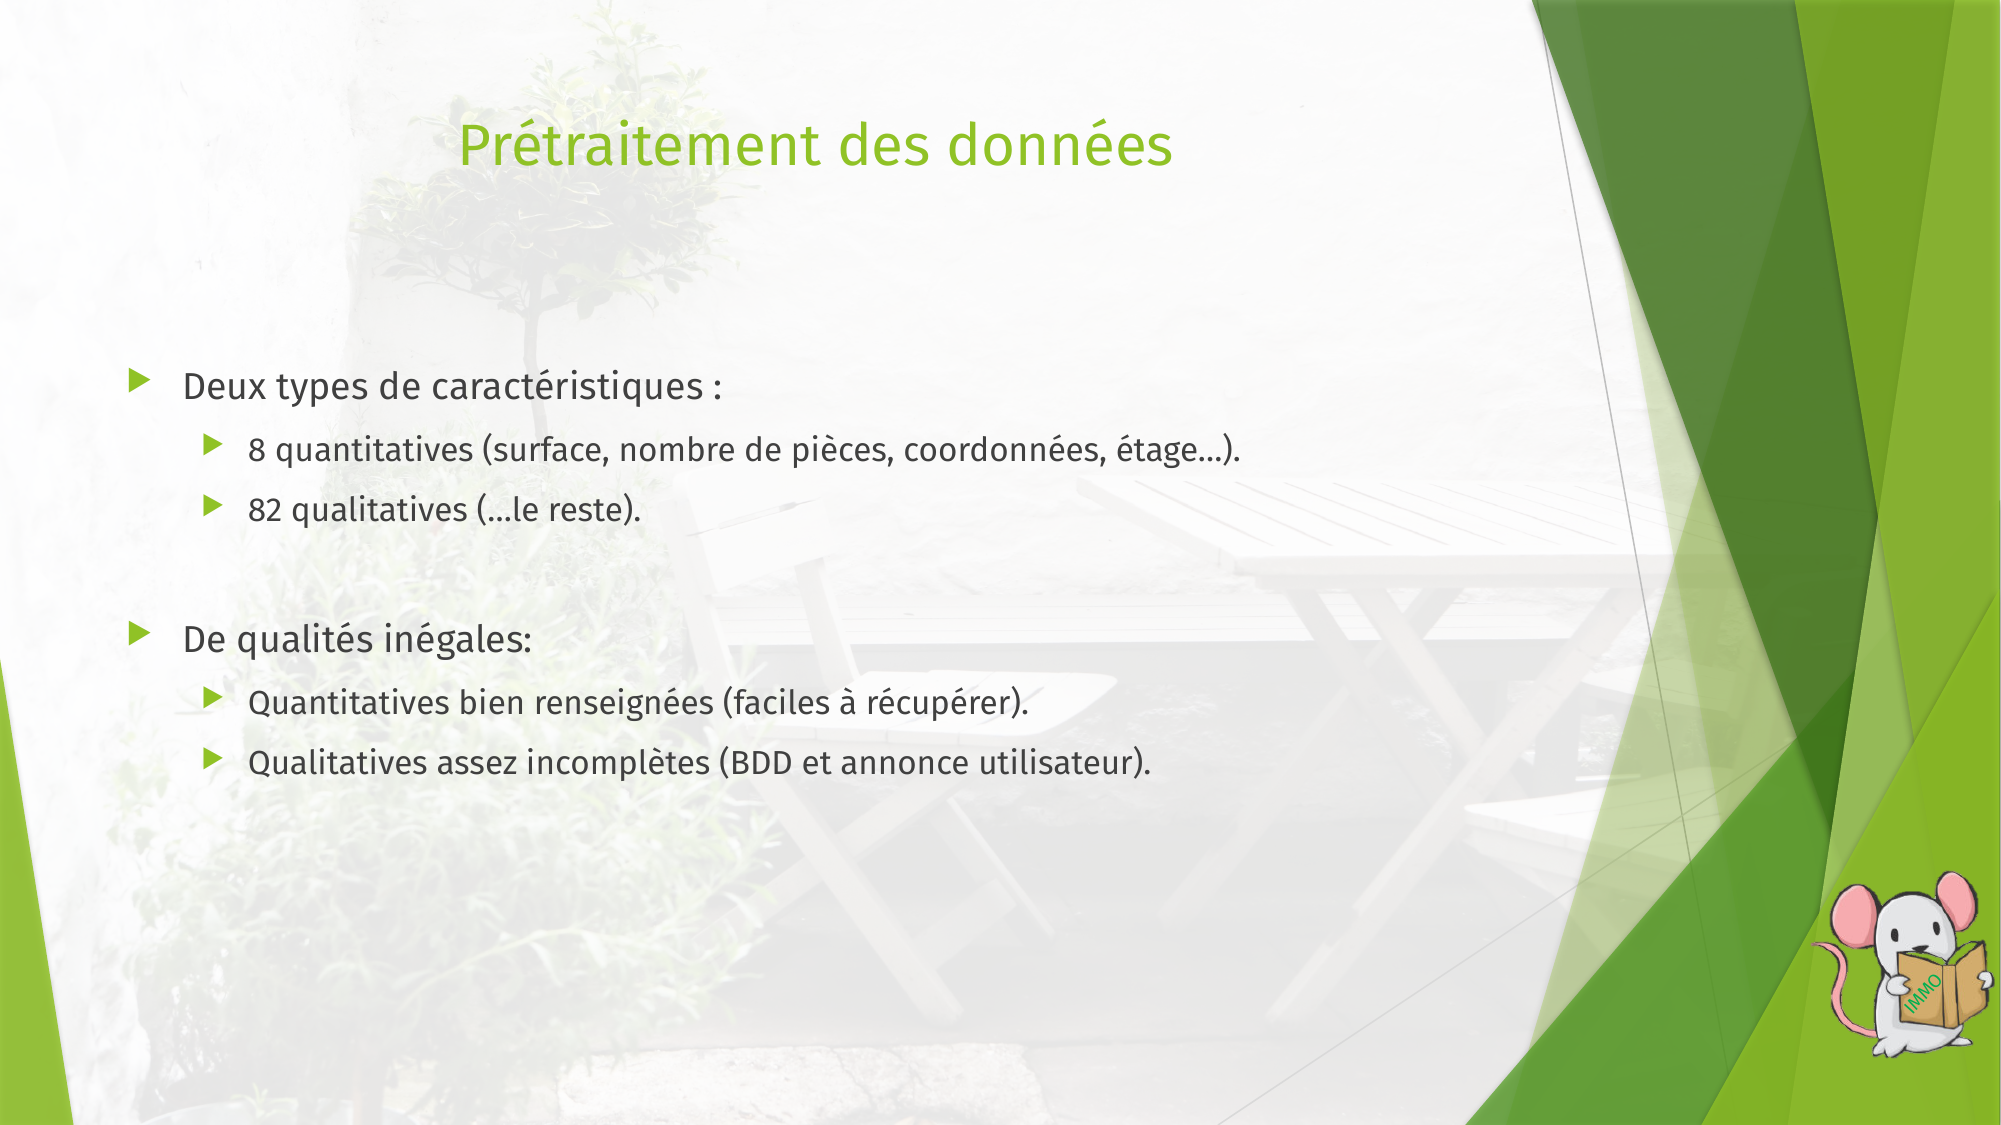

# Prétraitement des données
Deux types de caractéristiques :
8 quantitatives (surface, nombre de pièces, coordonnées, étage…).
82 qualitatives (…le reste).

De qualités inégales:
Quantitatives bien renseignées (faciles à récupérer).
Qualitatives assez incomplètes (BDD et annonce utilisateur).